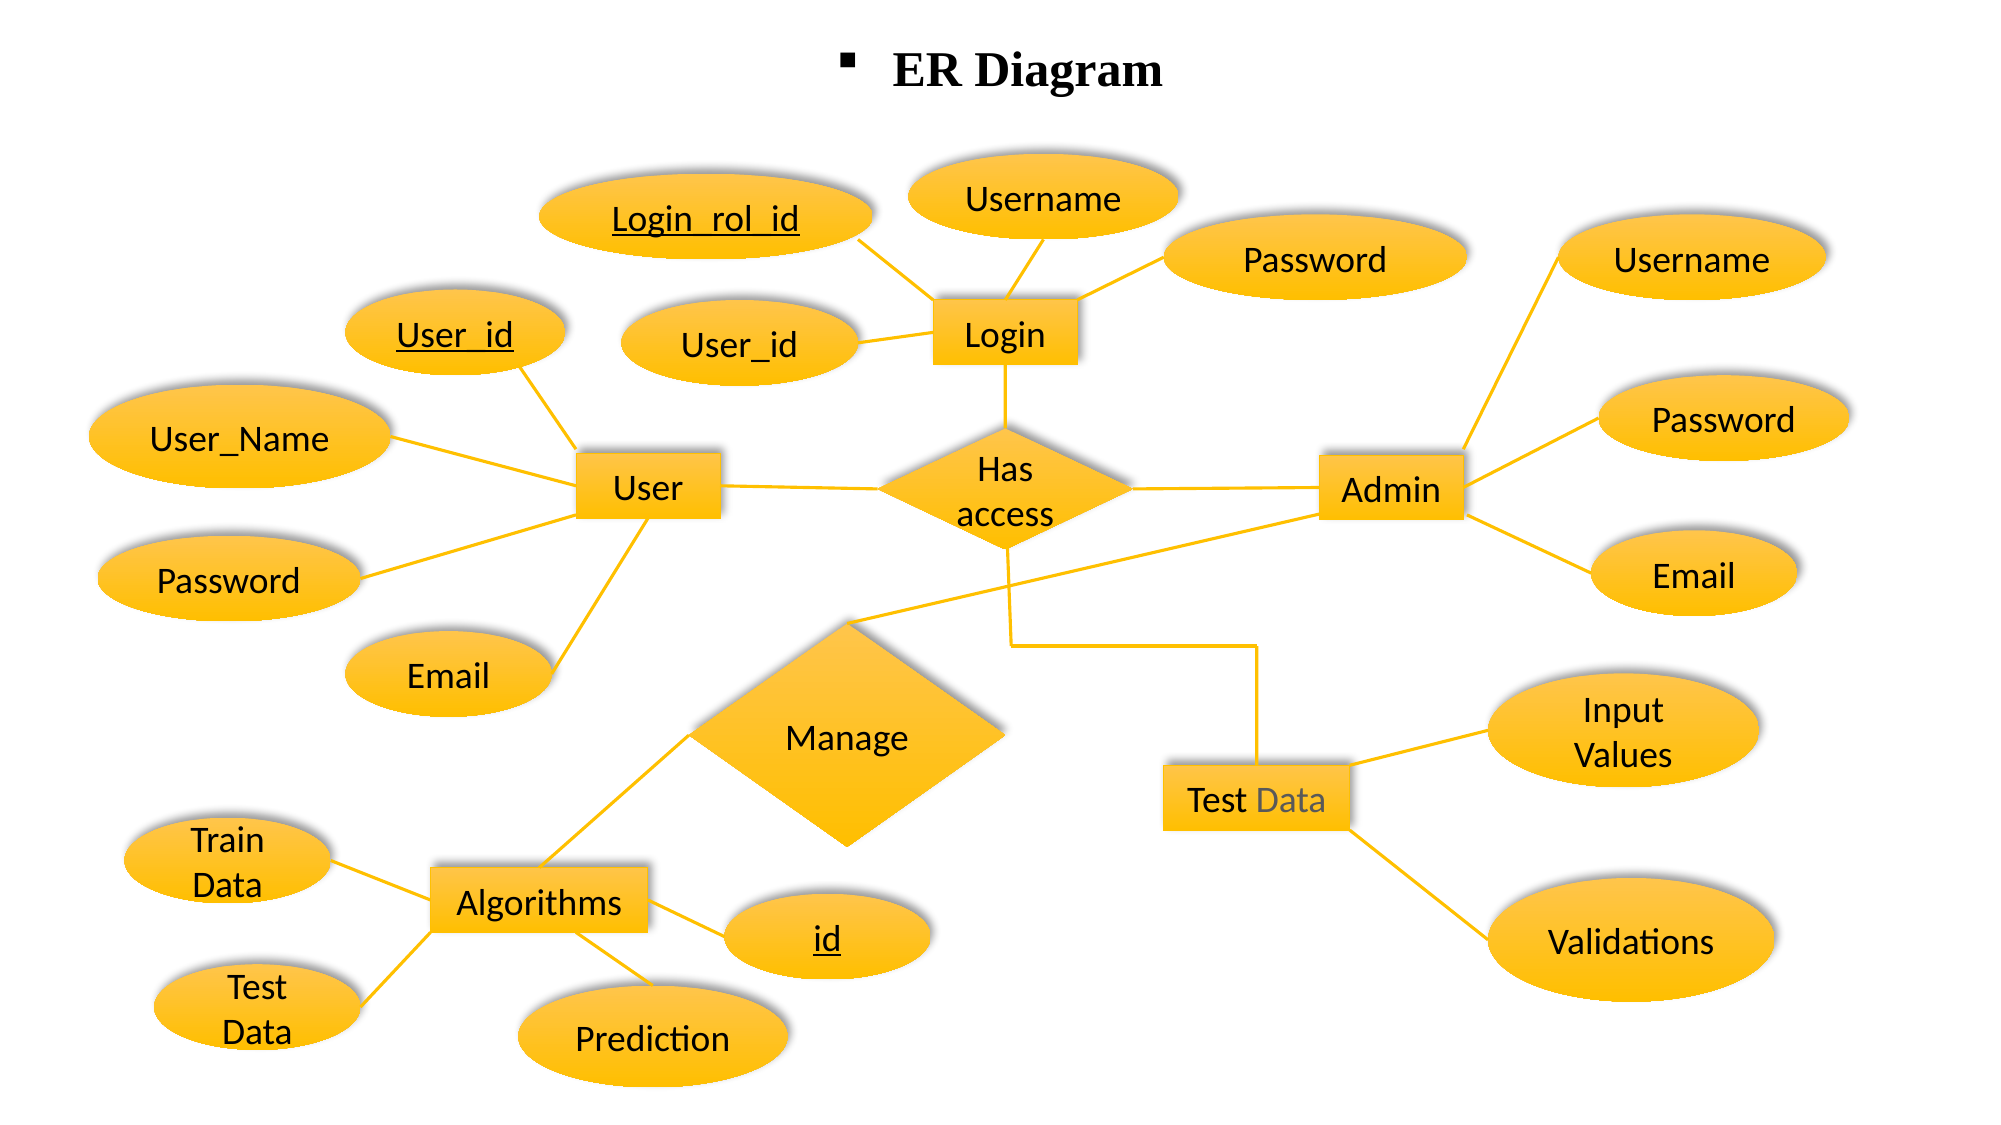

# ER Diagram

Username
Login_rol_id
Password
Username
User_id
User_id
Login
Password
User_Name
Has access
User
Admin
Email
Password
Manage
Email
Input Values
Test Data
Train Data
Algorithms
Validations
id
Test Data
Prediction